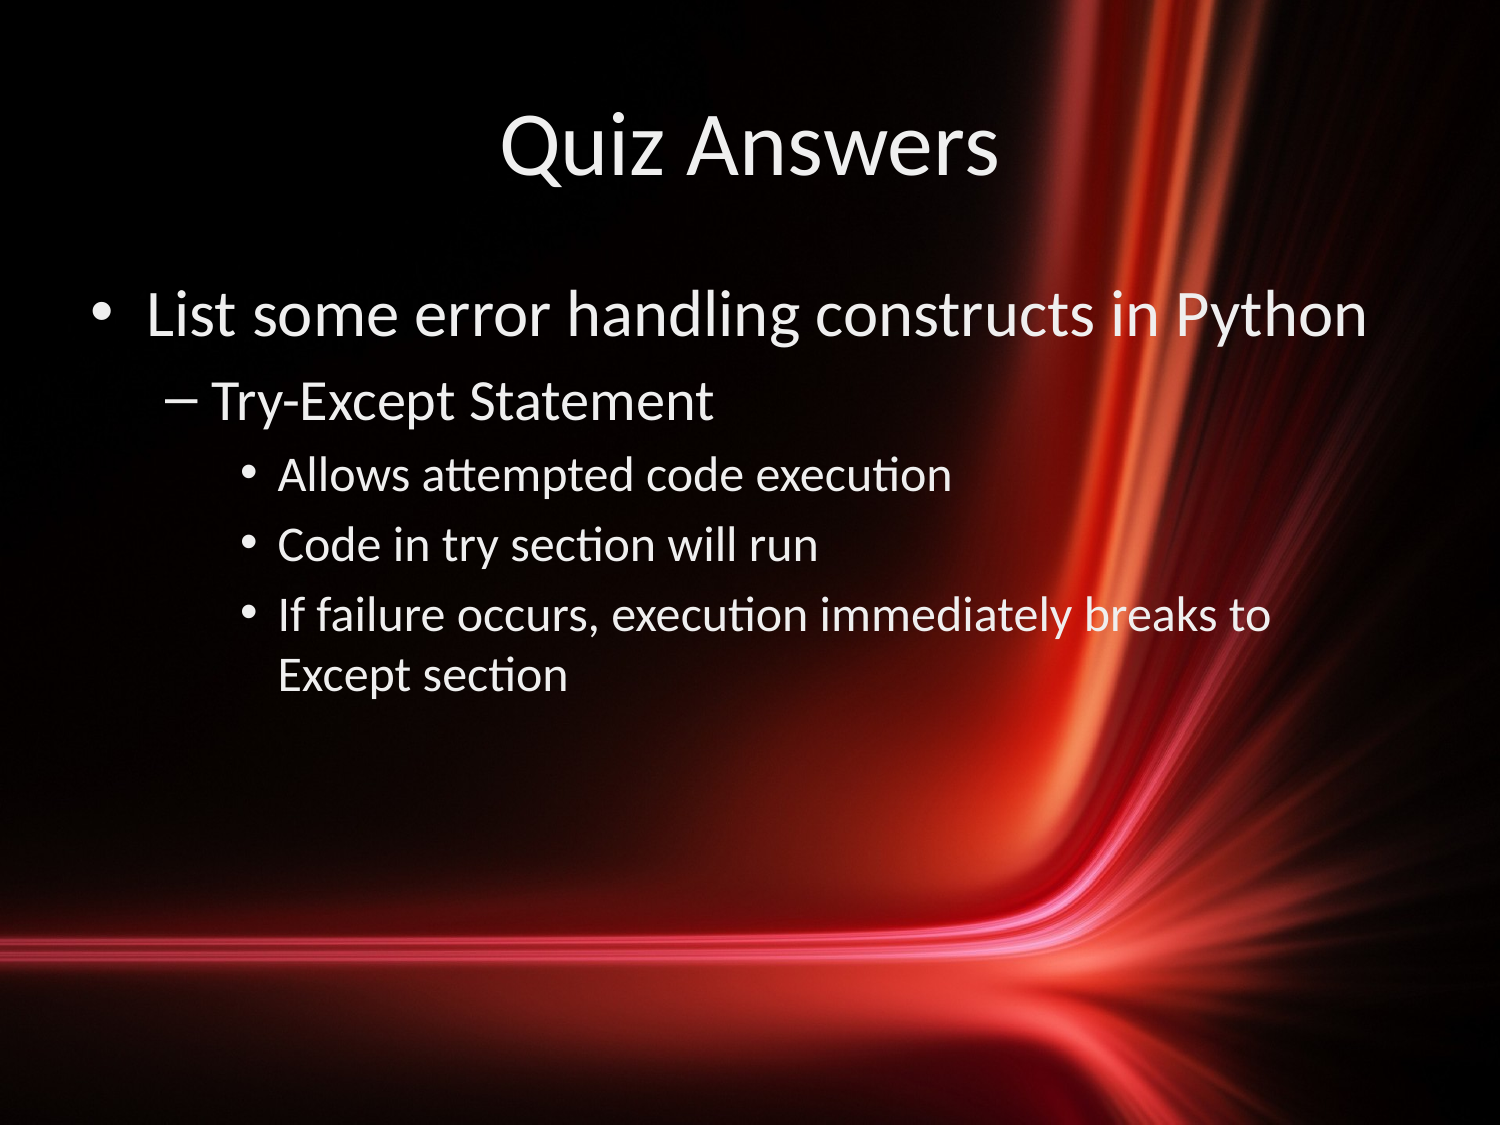

# Quiz Answers
List some error handling constructs in Python
Try-Except Statement
Allows attempted code execution
Code in try section will run
If failure occurs, execution immediately breaks to Except section